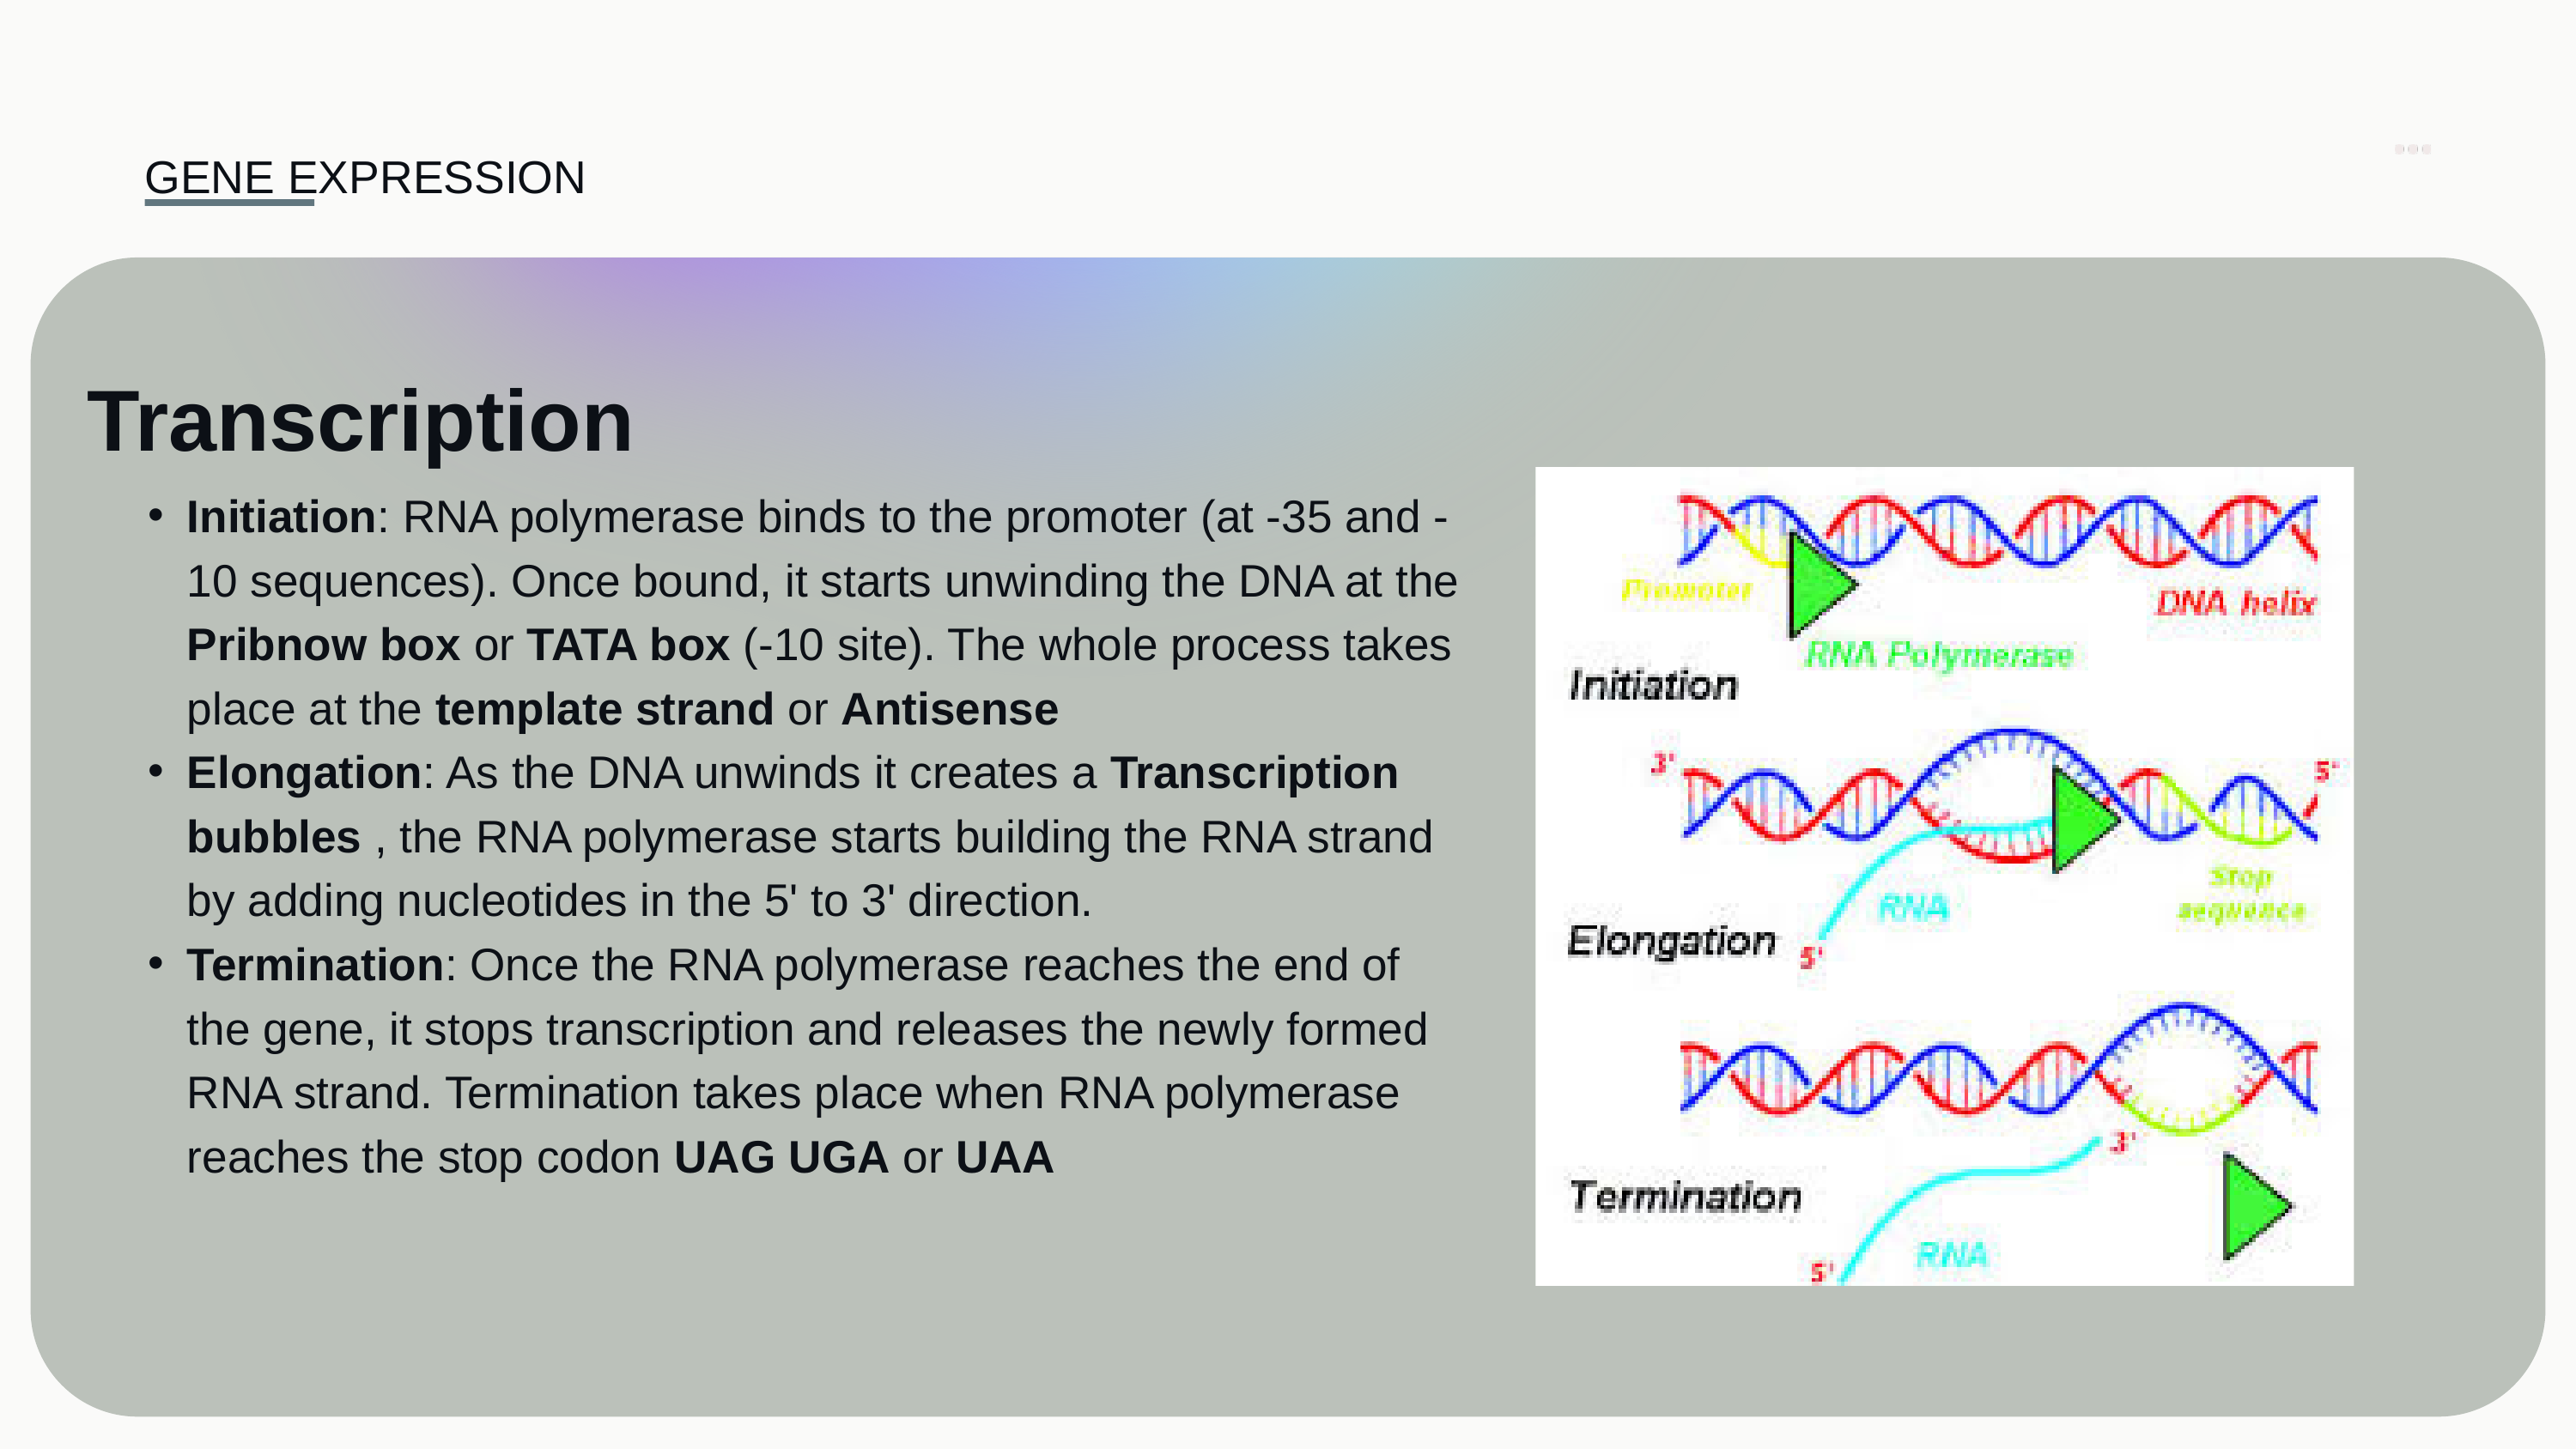

GENE EXPRESSION

Transcription

Initiation: RNA polymerase binds to the promoter (at -35 and -10 sequences). Once bound, it starts unwinding the DNA at the Pribnow box or TATA box (-10 site). The whole process takes place at the template strand or Antisense
Elongation: As the DNA unwinds it creates a Transcription bubbles , the RNA polymerase starts building the RNA strand by adding nucleotides in the 5' to 3' direction.
Termination: Once the RNA polymerase reaches the end of the gene, it stops transcription and releases the newly formed RNA strand. Termination takes place when RNA polymerase reaches the stop codon UAG UGA or UAA